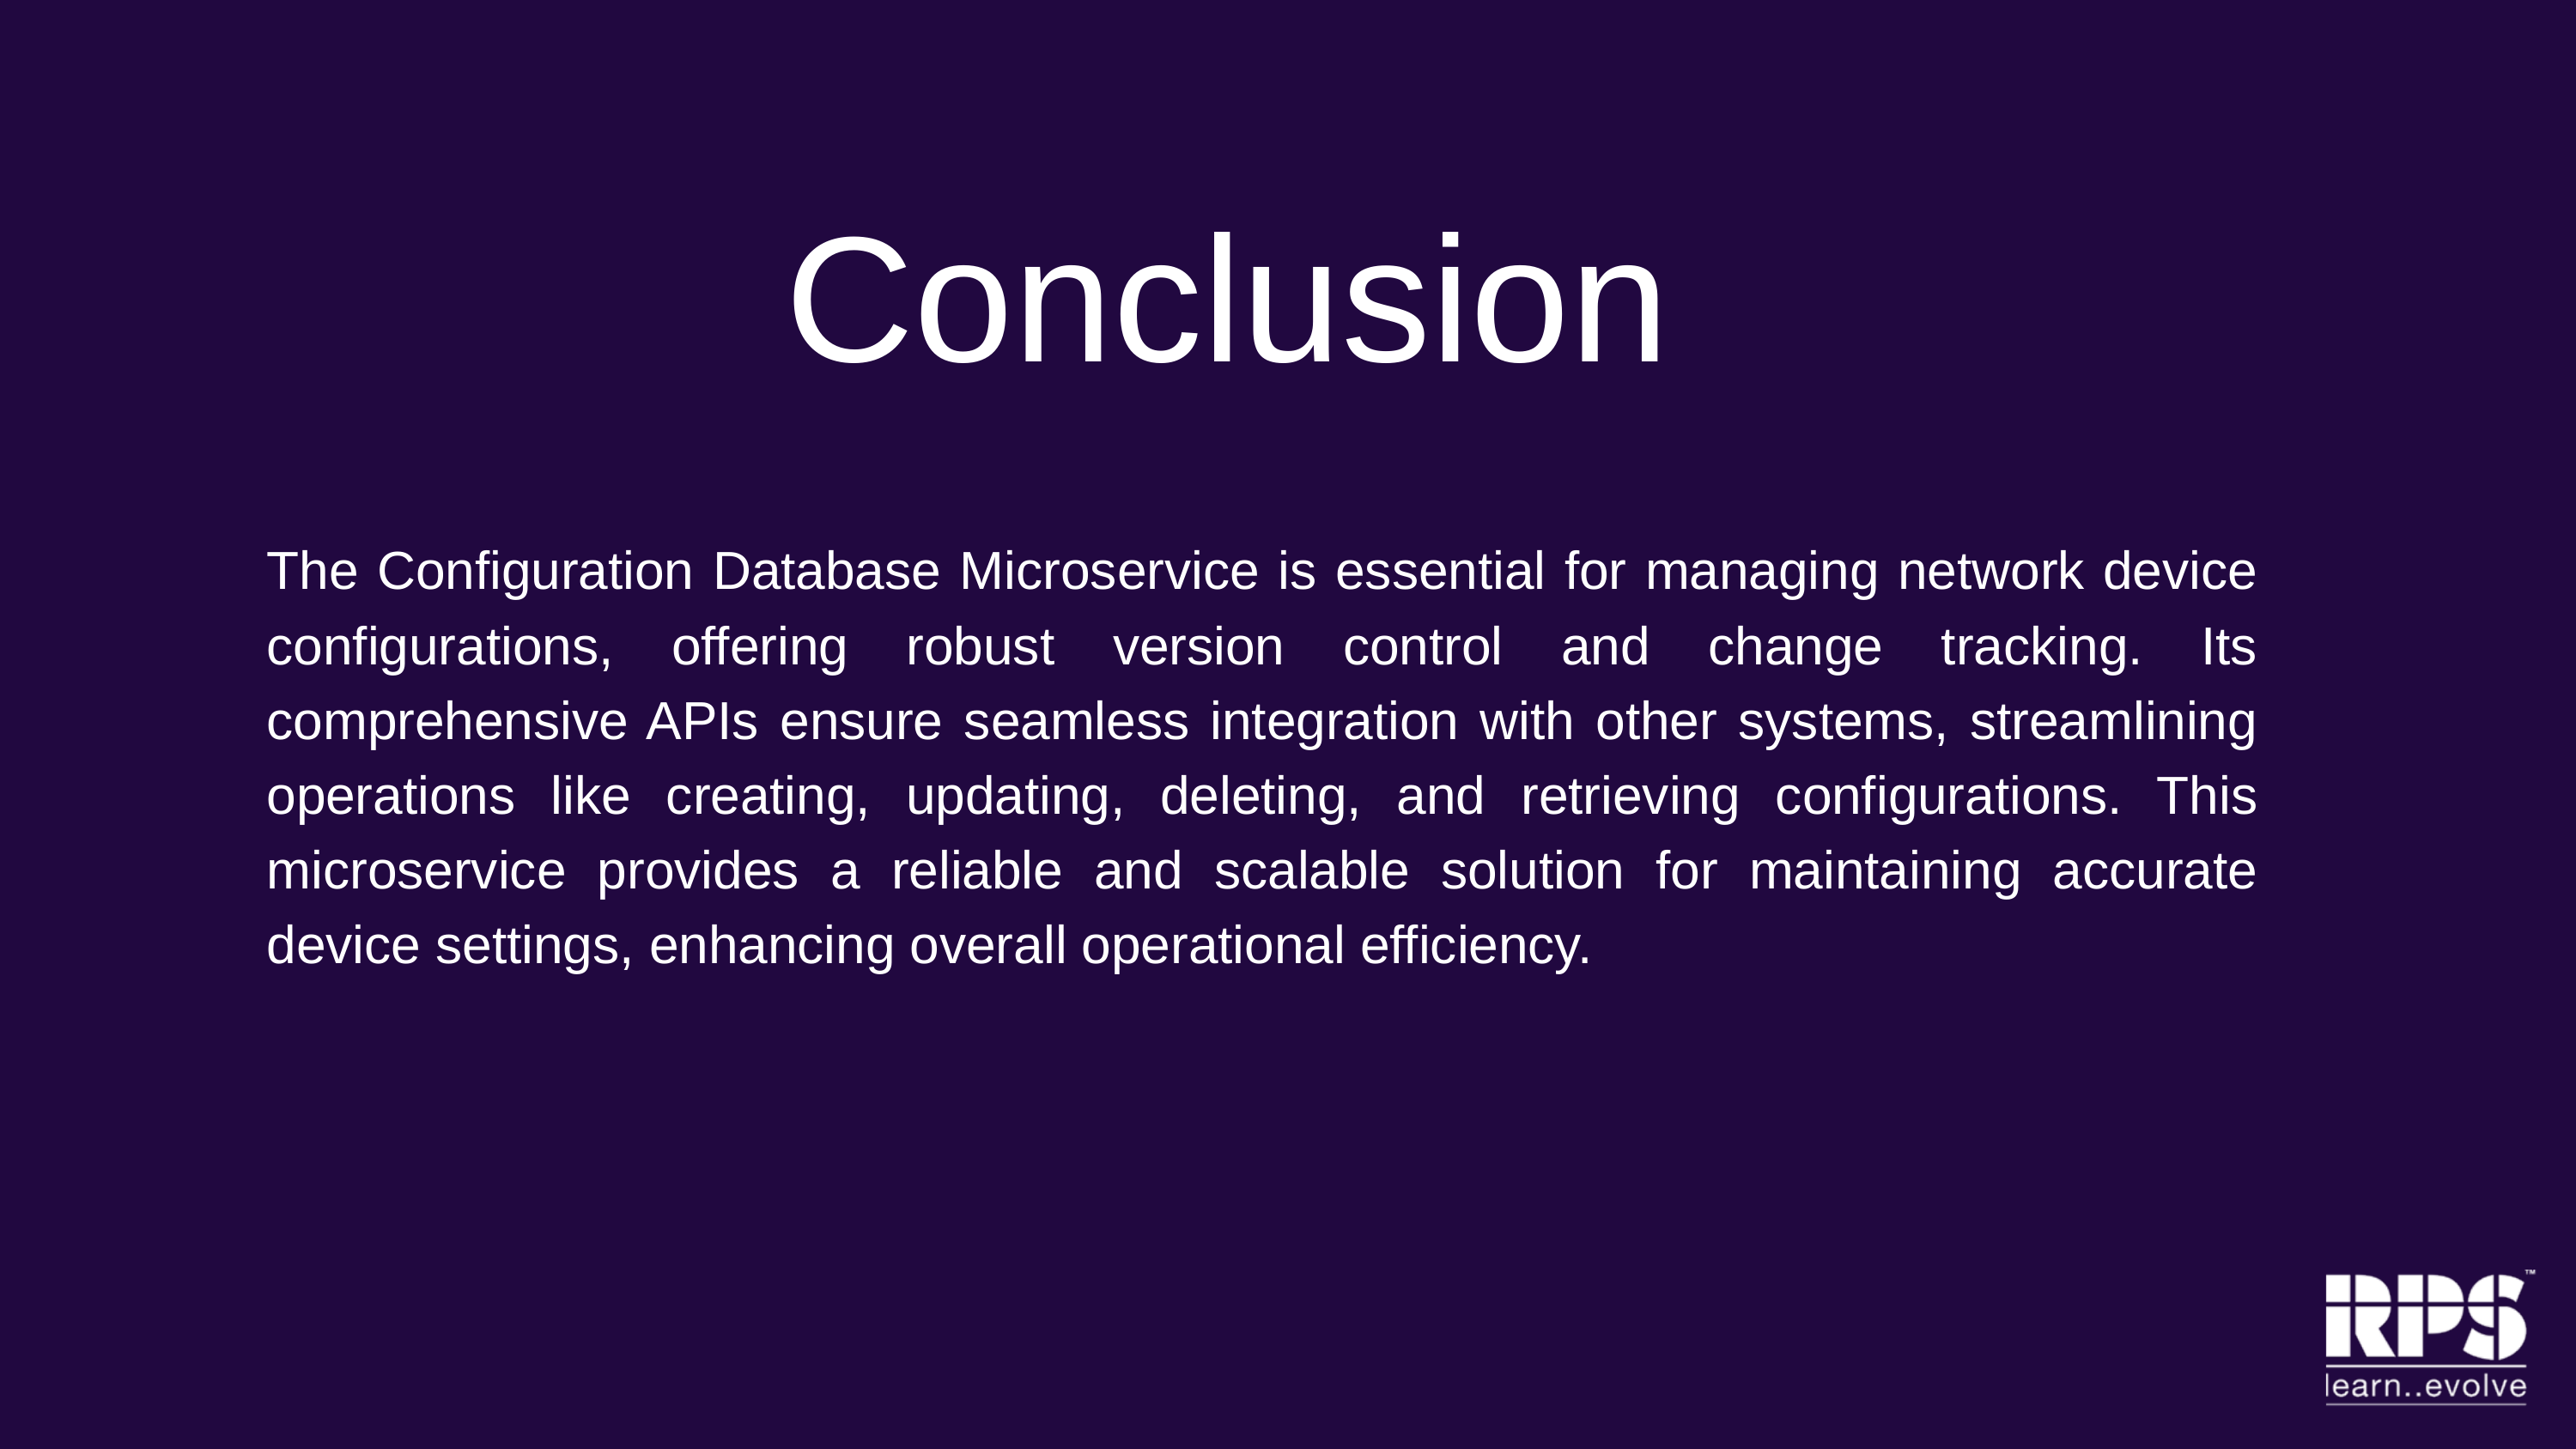

Conclusion

The Configuration Database Microservice is essential for managing network device configurations, offering robust version control and change tracking. Its comprehensive APIs ensure seamless integration with other systems, streamlining operations like creating, updating, deleting, and retrieving configurations. This microservice provides a reliable and scalable solution for maintaining accurate device settings, enhancing overall operational efficiency.